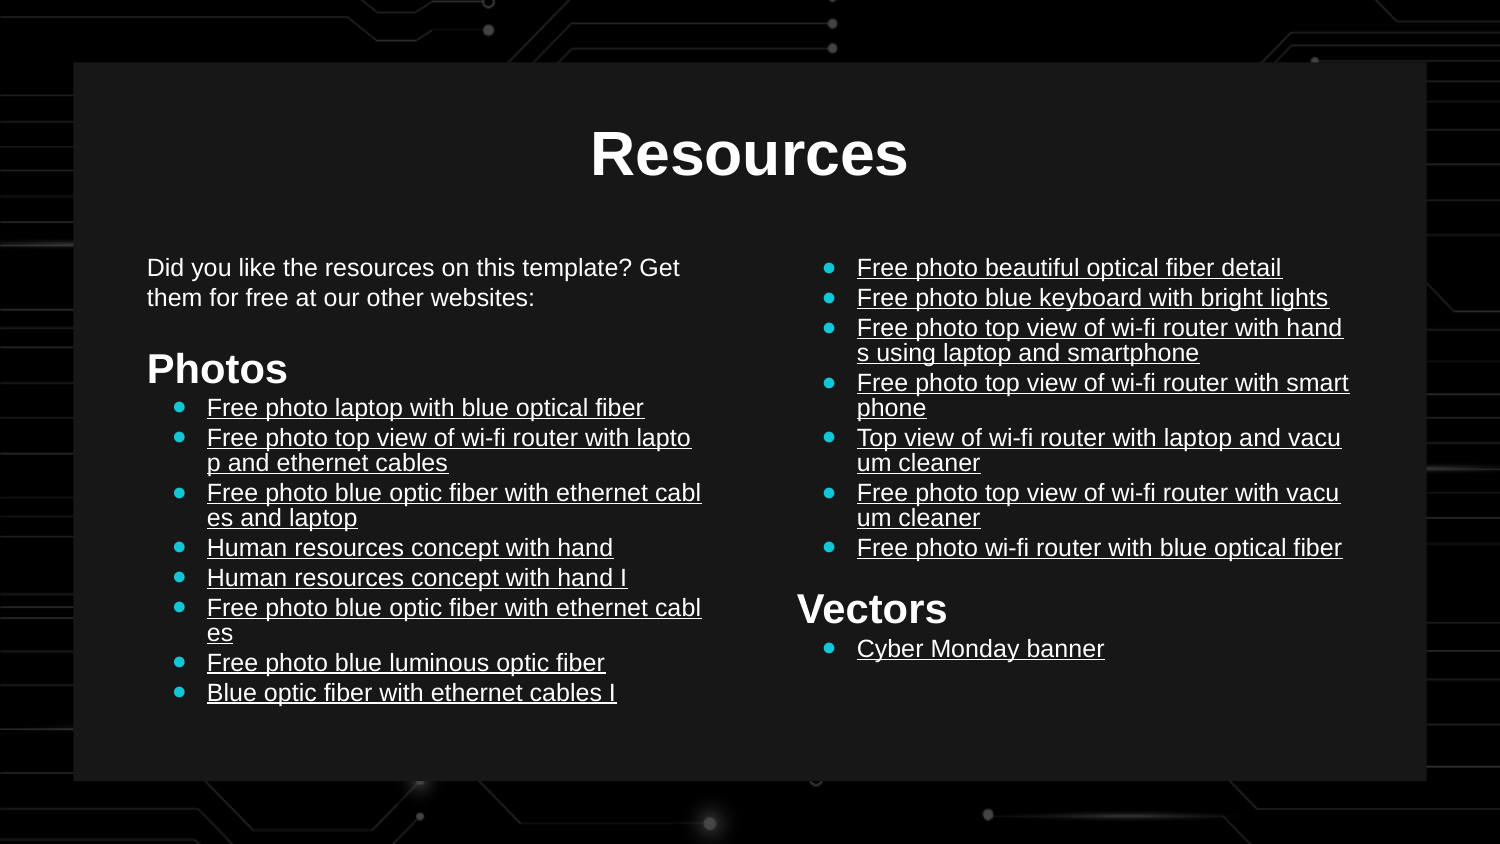

# Resources
Did you like the resources on this template? Get them for free at our other websites:

Photos
Free photo laptop with blue optical fiber
Free photo top view of wi-fi router with laptop and ethernet cables
Free photo blue optic fiber with ethernet cables and laptop
Human resources concept with hand
Human resources concept with hand I
Free photo blue optic fiber with ethernet cables
Free photo blue luminous optic fiber
Blue optic fiber with ethernet cables I
Free photo beautiful optical fiber detail
Free photo blue keyboard with bright lights
Free photo top view of wi-fi router with hands using laptop and smartphone
Free photo top view of wi-fi router with smartphone
Top view of wi-fi router with laptop and vacuum cleaner
Free photo top view of wi-fi router with vacuum cleaner
Free photo wi-fi router with blue optical fiber
Vectors
Cyber Monday banner